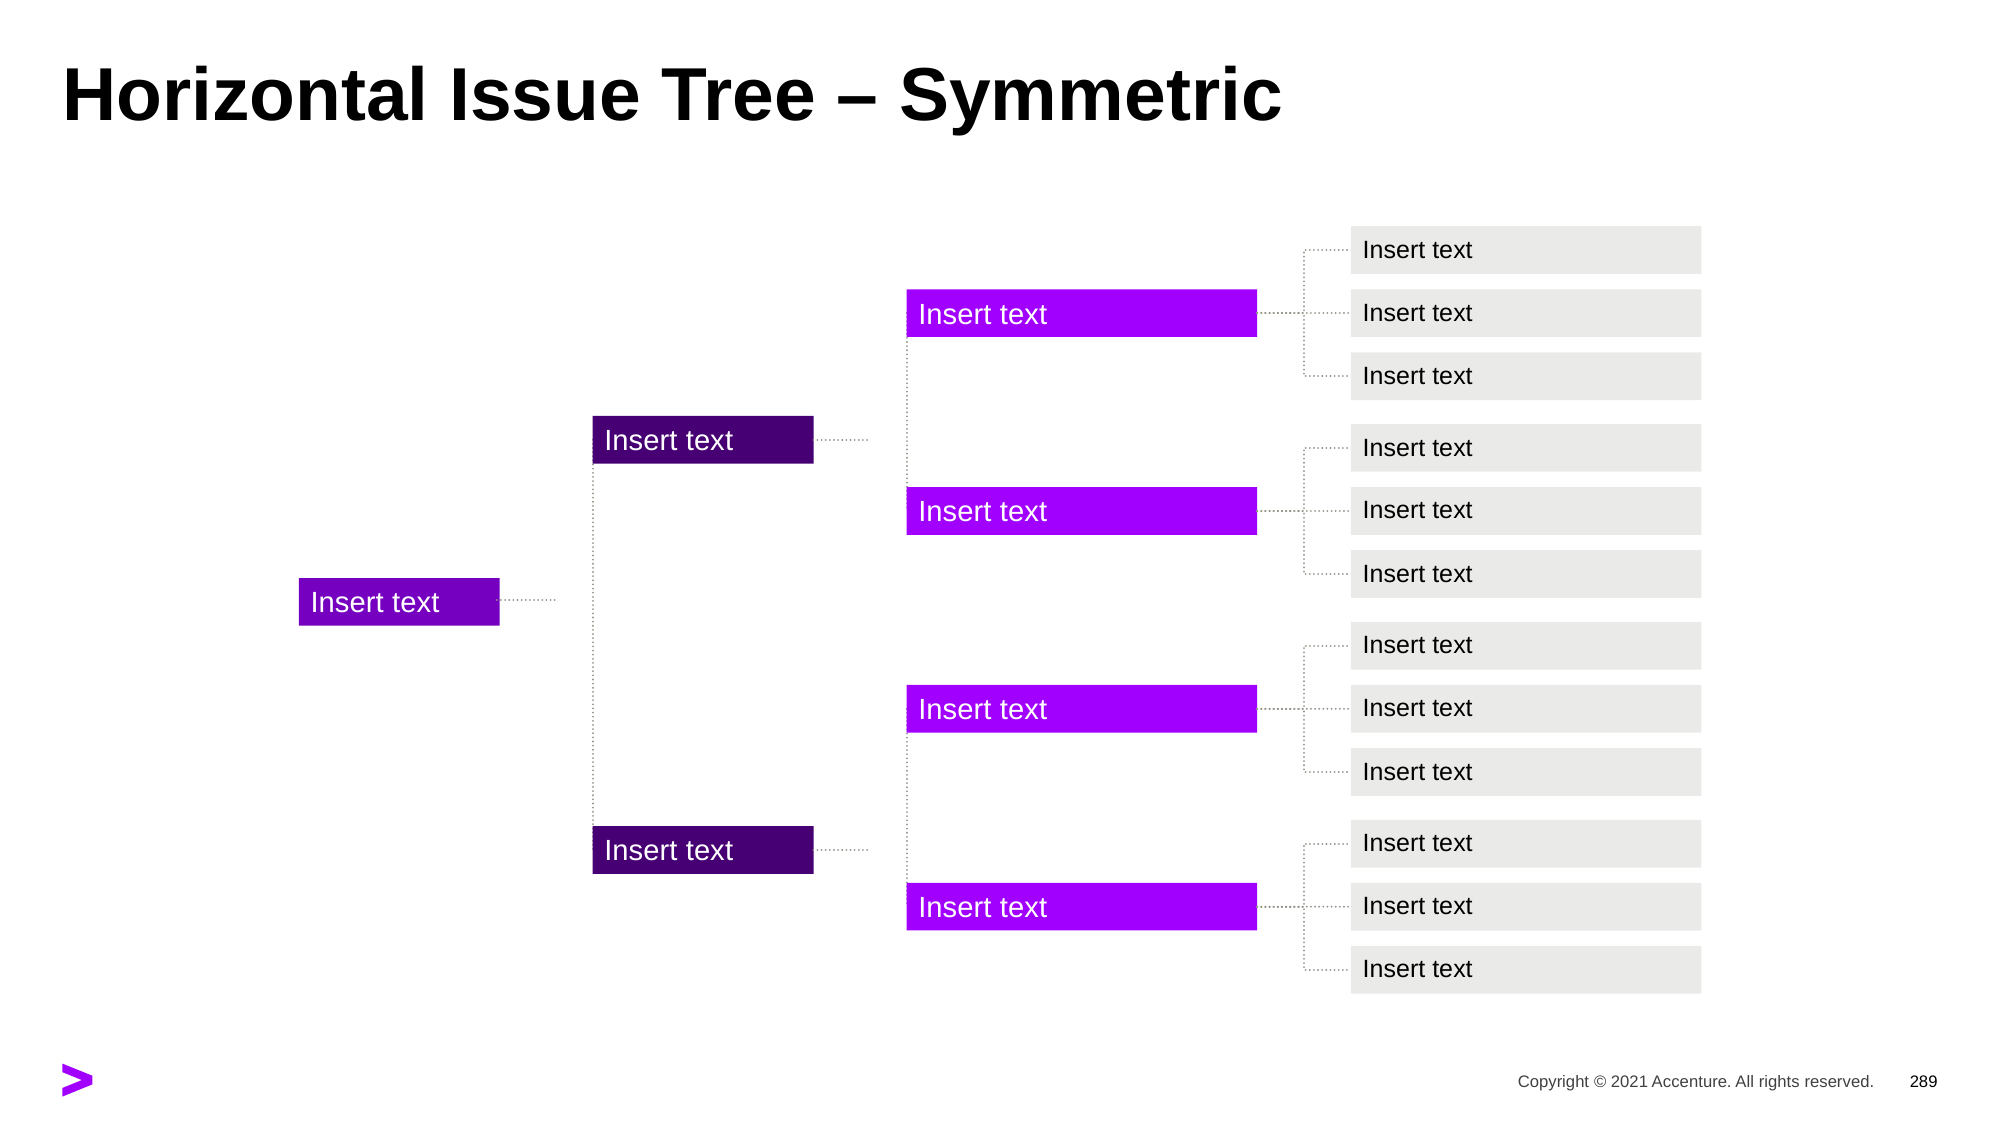

# Horizontal Issue Tree – Symmetric
Insert text
Insert text
Insert text
Insert text
Insert text
Insert text

Insert text
Insert text
Insert text
Insert text

Insert text
Insert text
Insert text
Insert text
Insert text
Insert text

Insert text
Insert text
Insert text
Copyright © 2021 Accenture. All rights reserved.
289